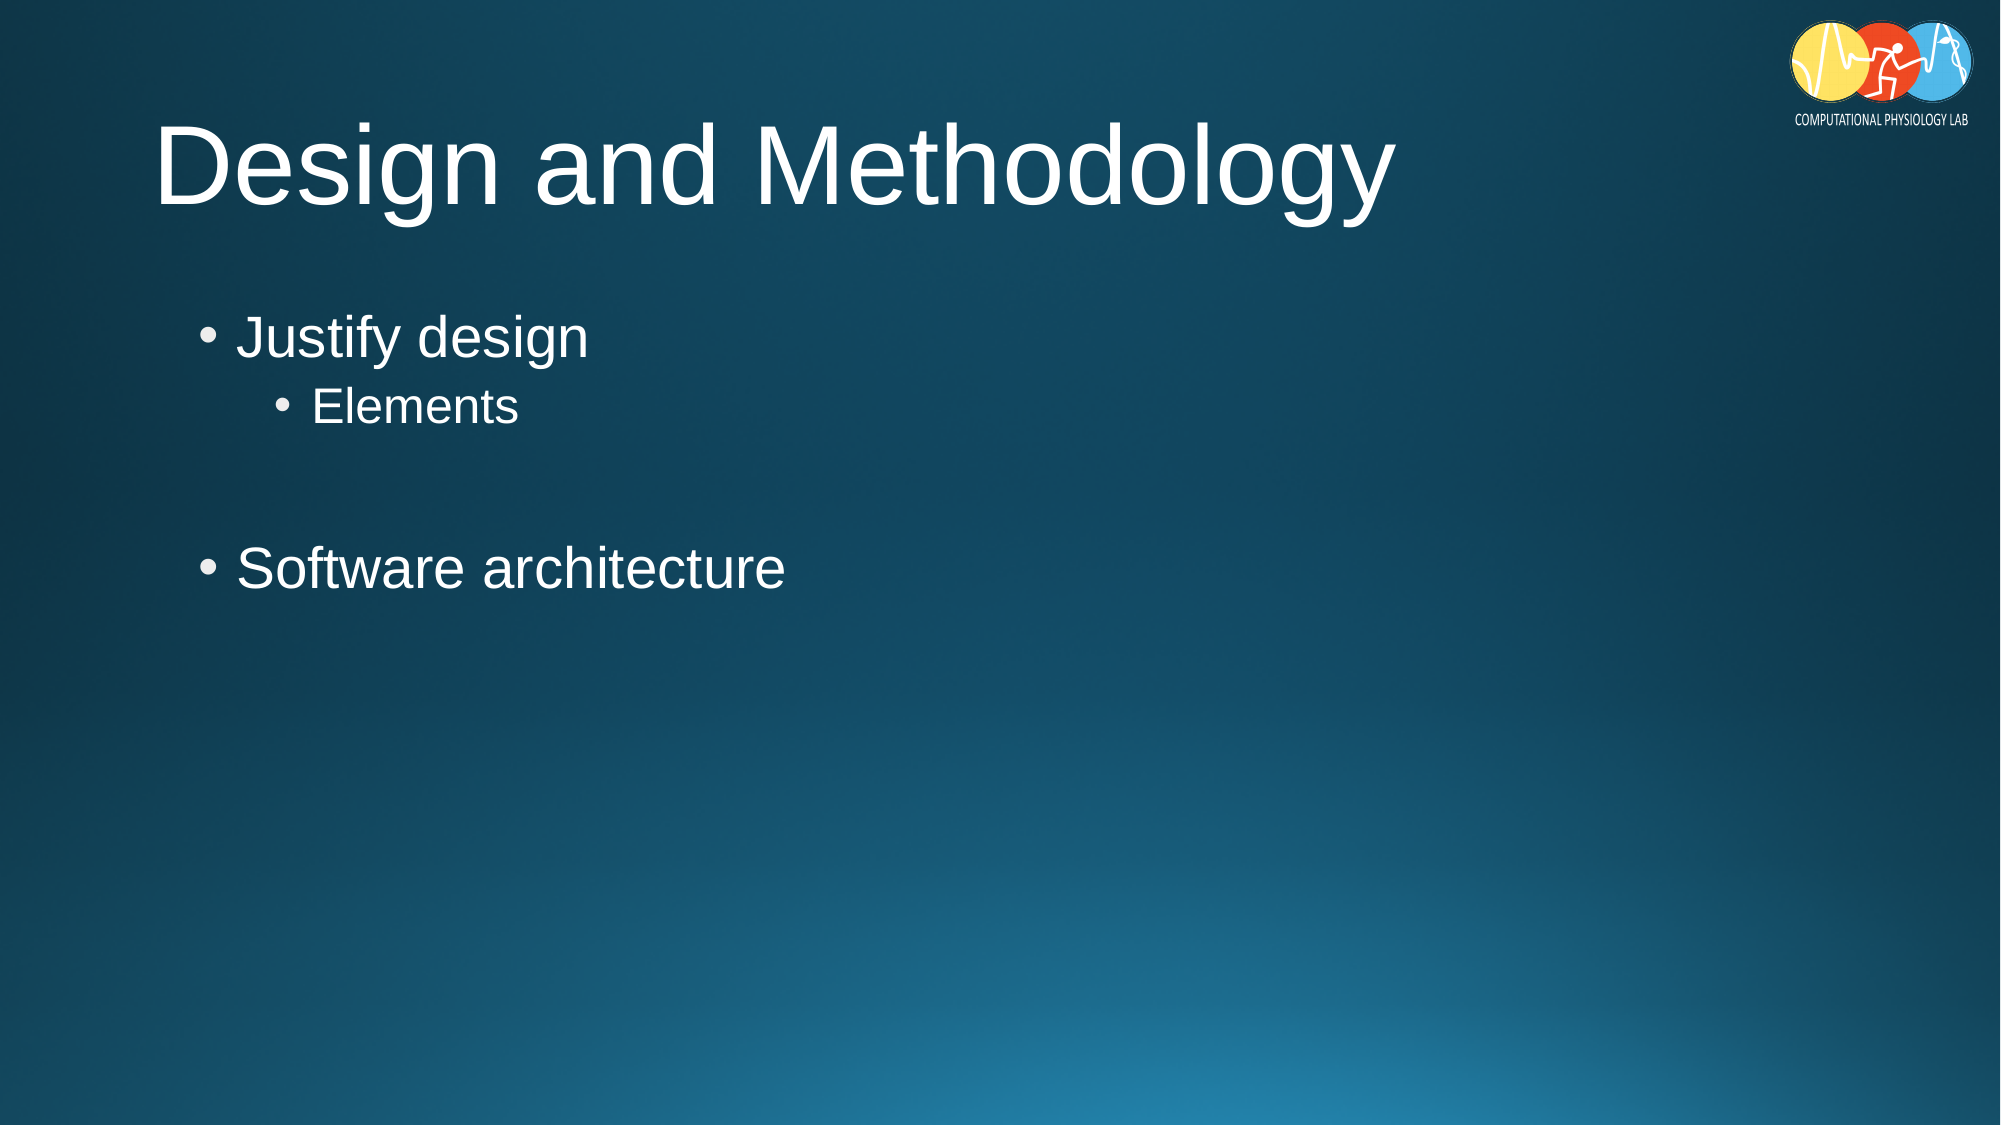

# Design and Methodology
Justify design
Elements

Software architecture